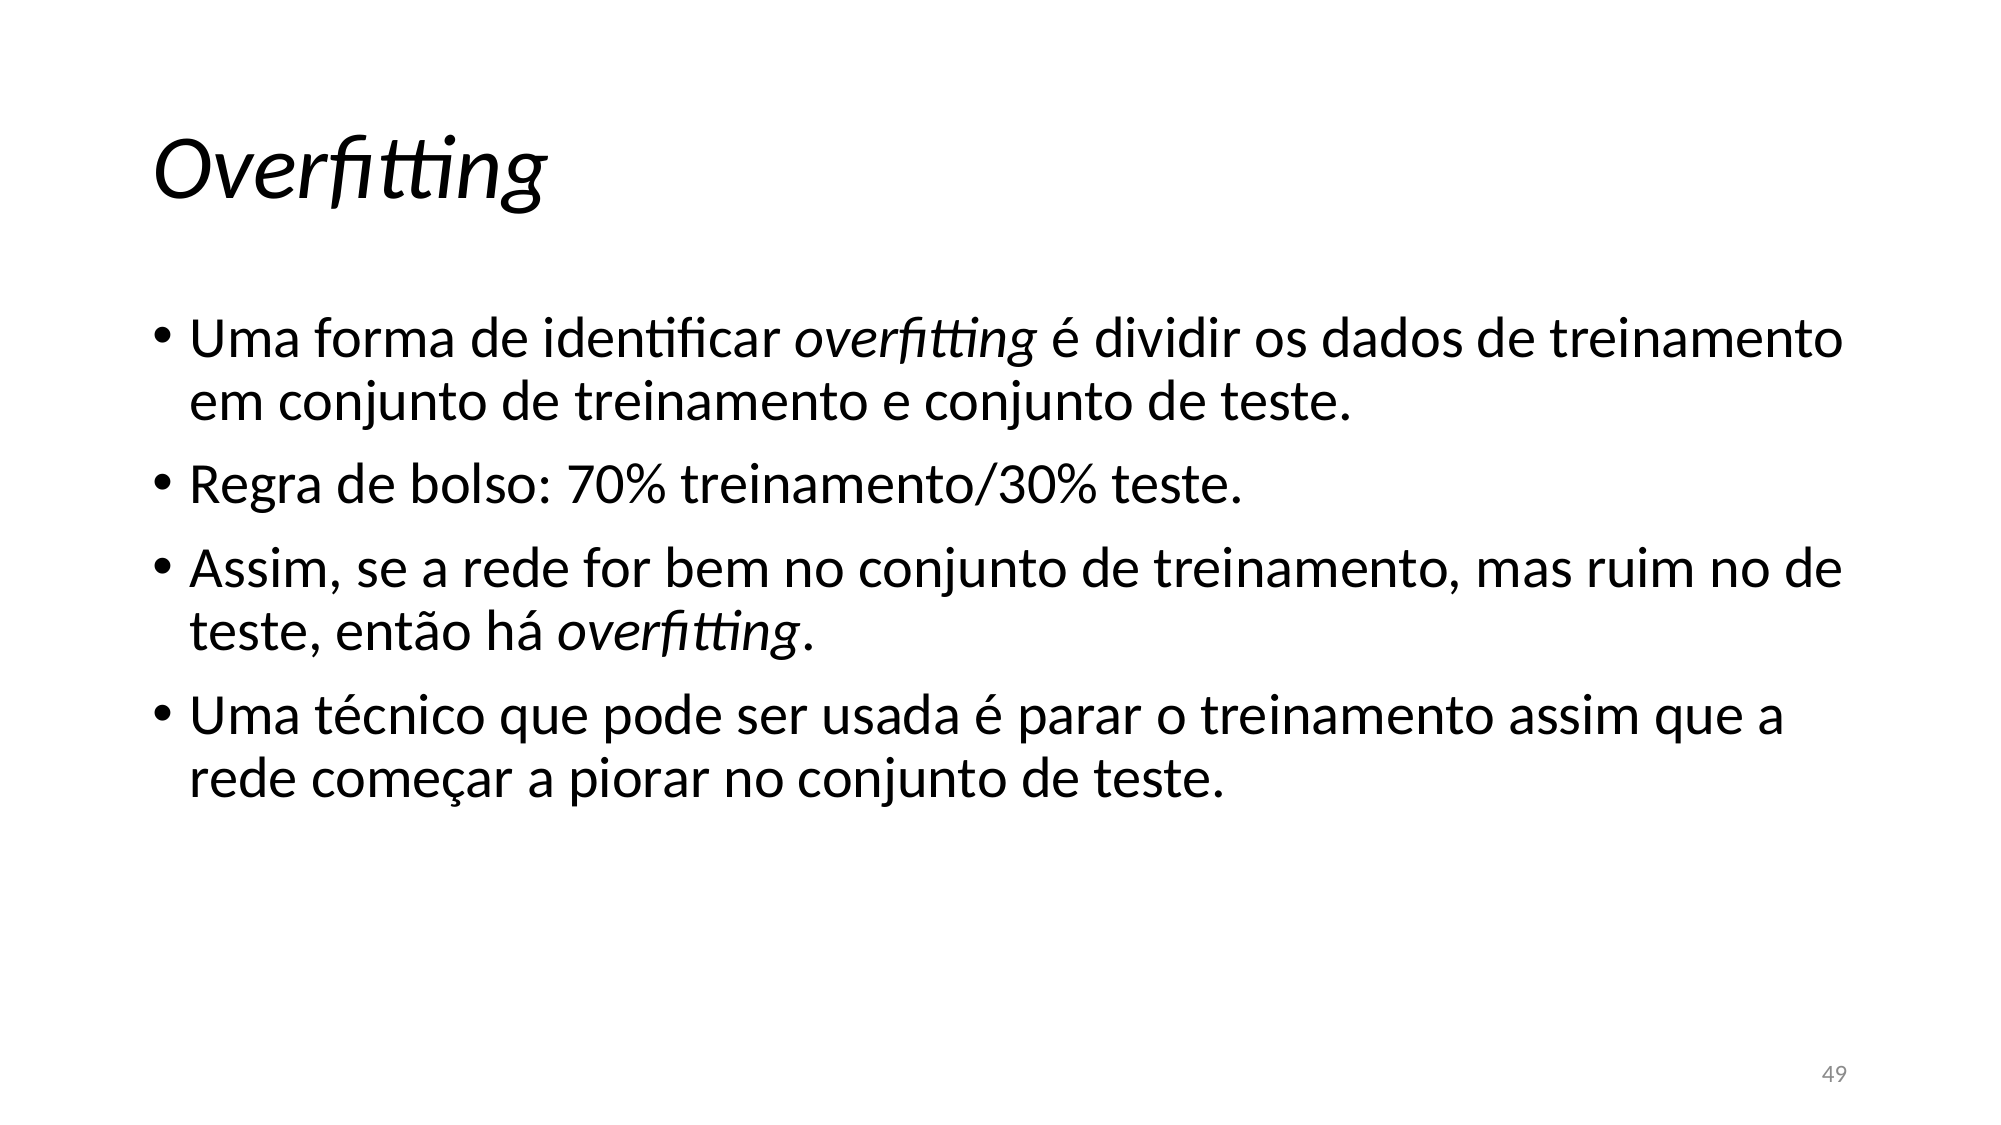

# Overfitting
Uma forma de identificar overfitting é dividir os dados de treinamento em conjunto de treinamento e conjunto de teste.
Regra de bolso: 70% treinamento/30% teste.
Assim, se a rede for bem no conjunto de treinamento, mas ruim no de teste, então há overfitting.
Uma técnico que pode ser usada é parar o treinamento assim que a rede começar a piorar no conjunto de teste.

49